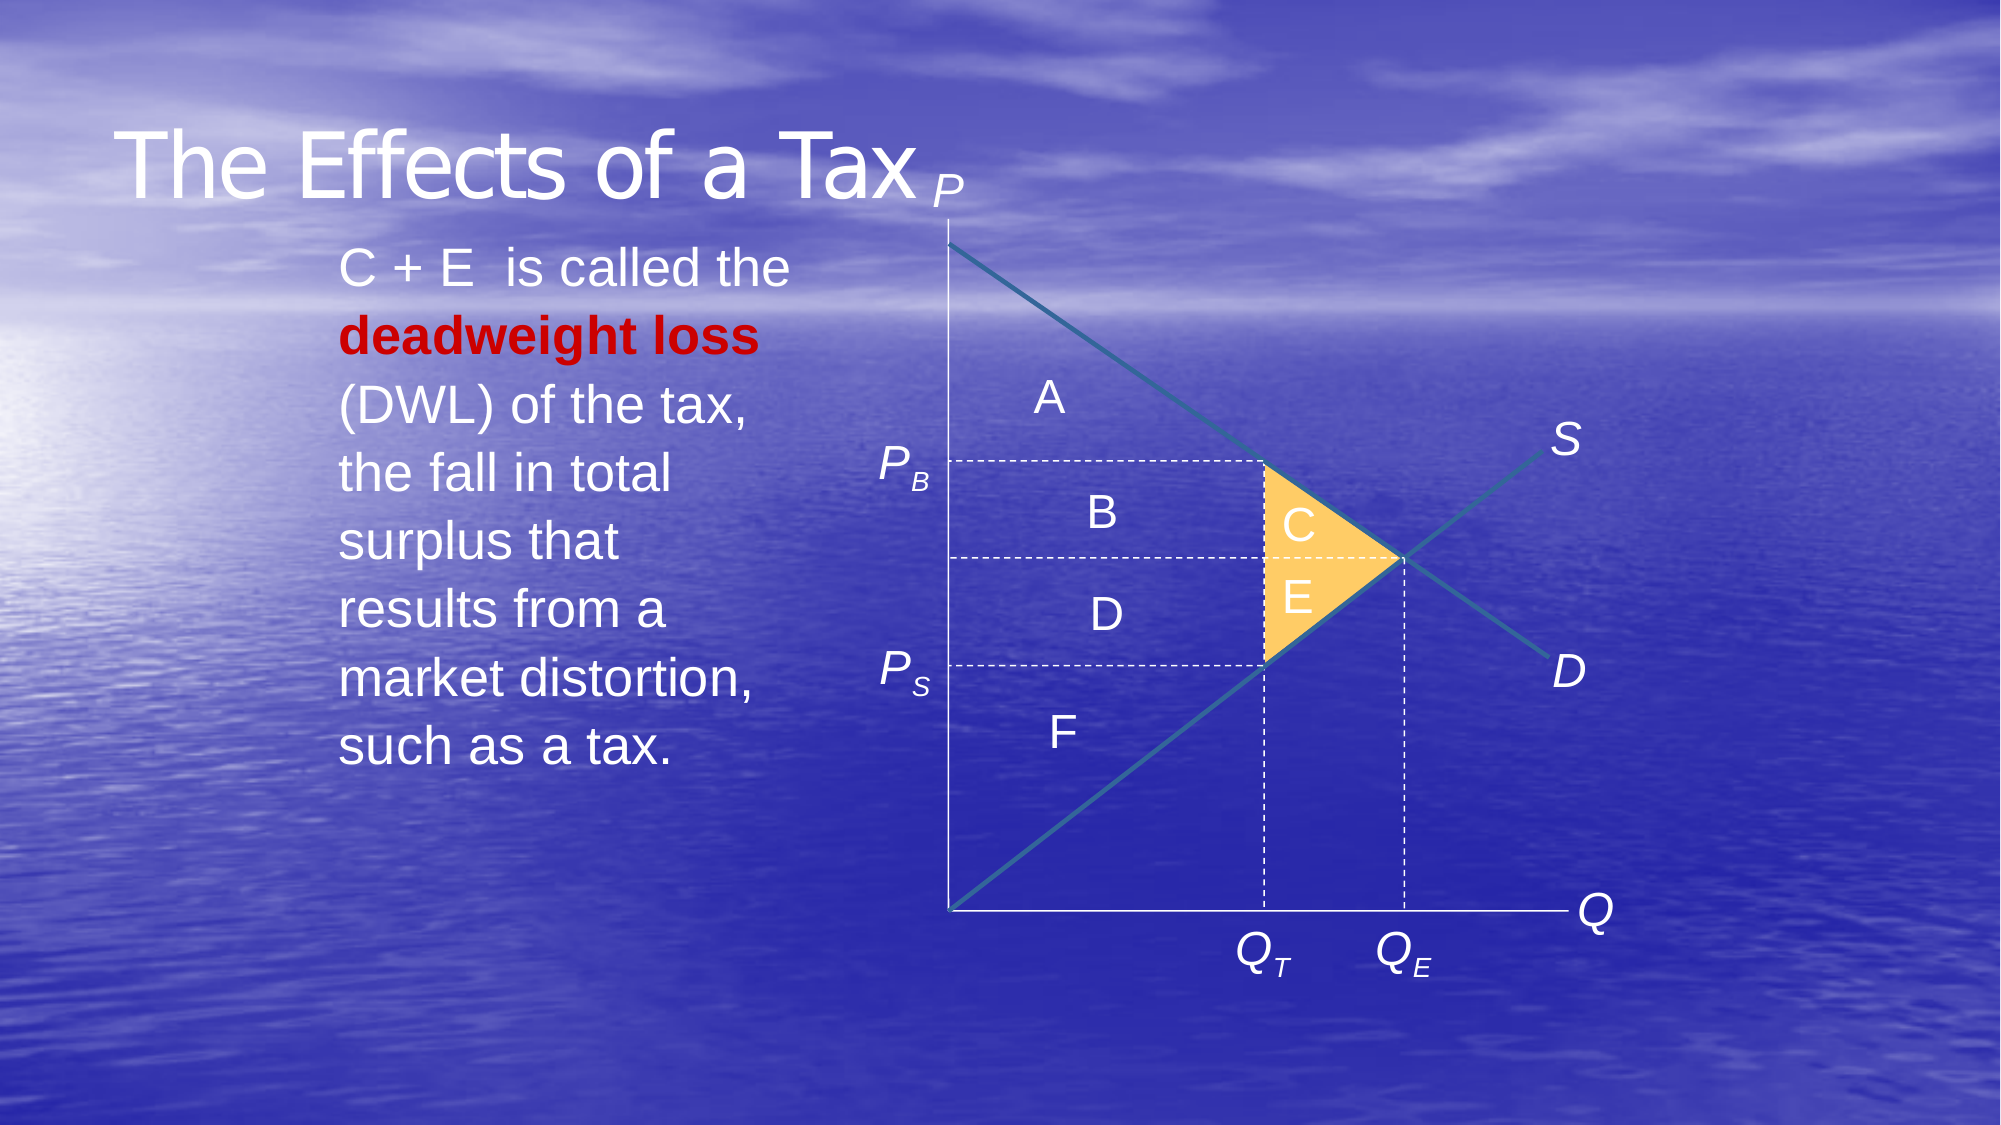

The Effects of a Tax
P

Q
C + E  is called the deadweight loss (DWL) of the tax, the fall in total surplus that
results from a market distortion, such as a tax.

A
S
PB

B
C

E
D
PS

D
F
QT
QE